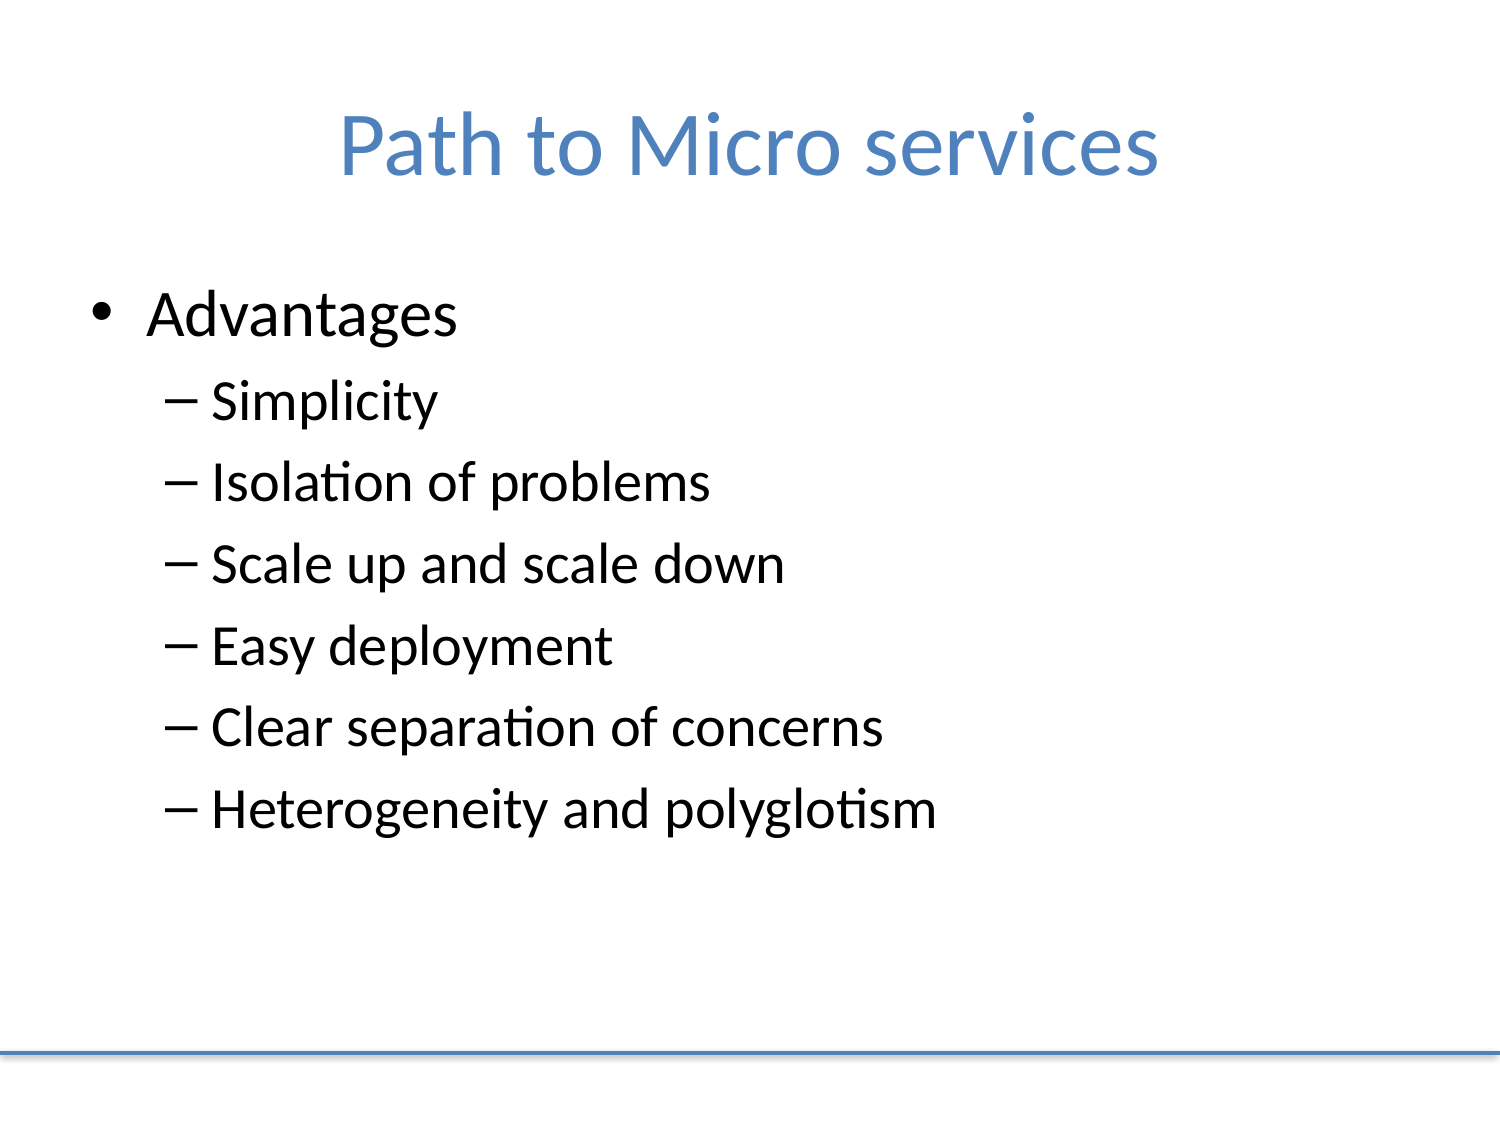

# Path to Micro services
Advantages
Simplicity
Isolation of problems
Scale up and scale down
Easy deployment
Clear separation of concerns
Heterogeneity and polyglotism